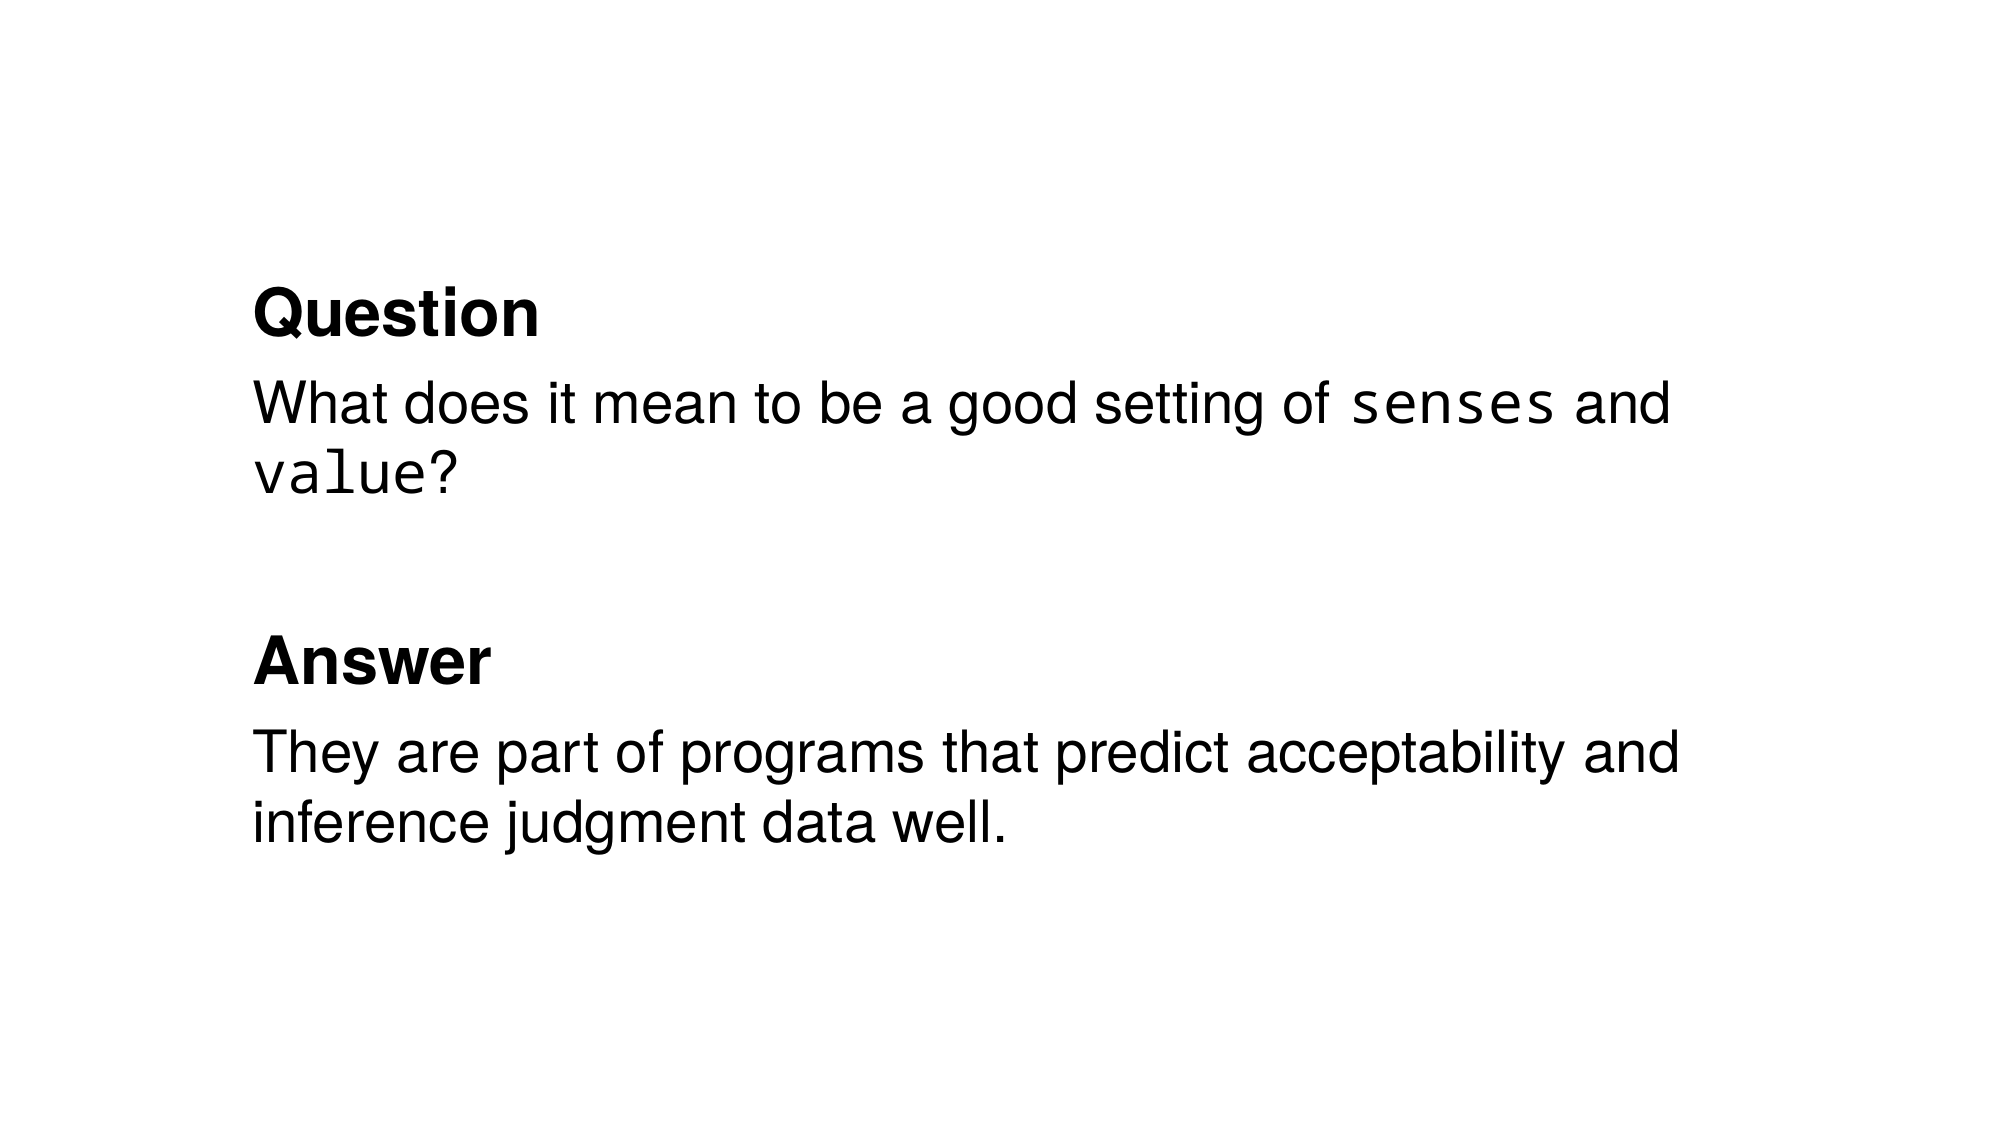

Question
What does it mean to be a good setting of senses and value?
Answer
They are part of programs that predict acceptability and inference judgment data well.